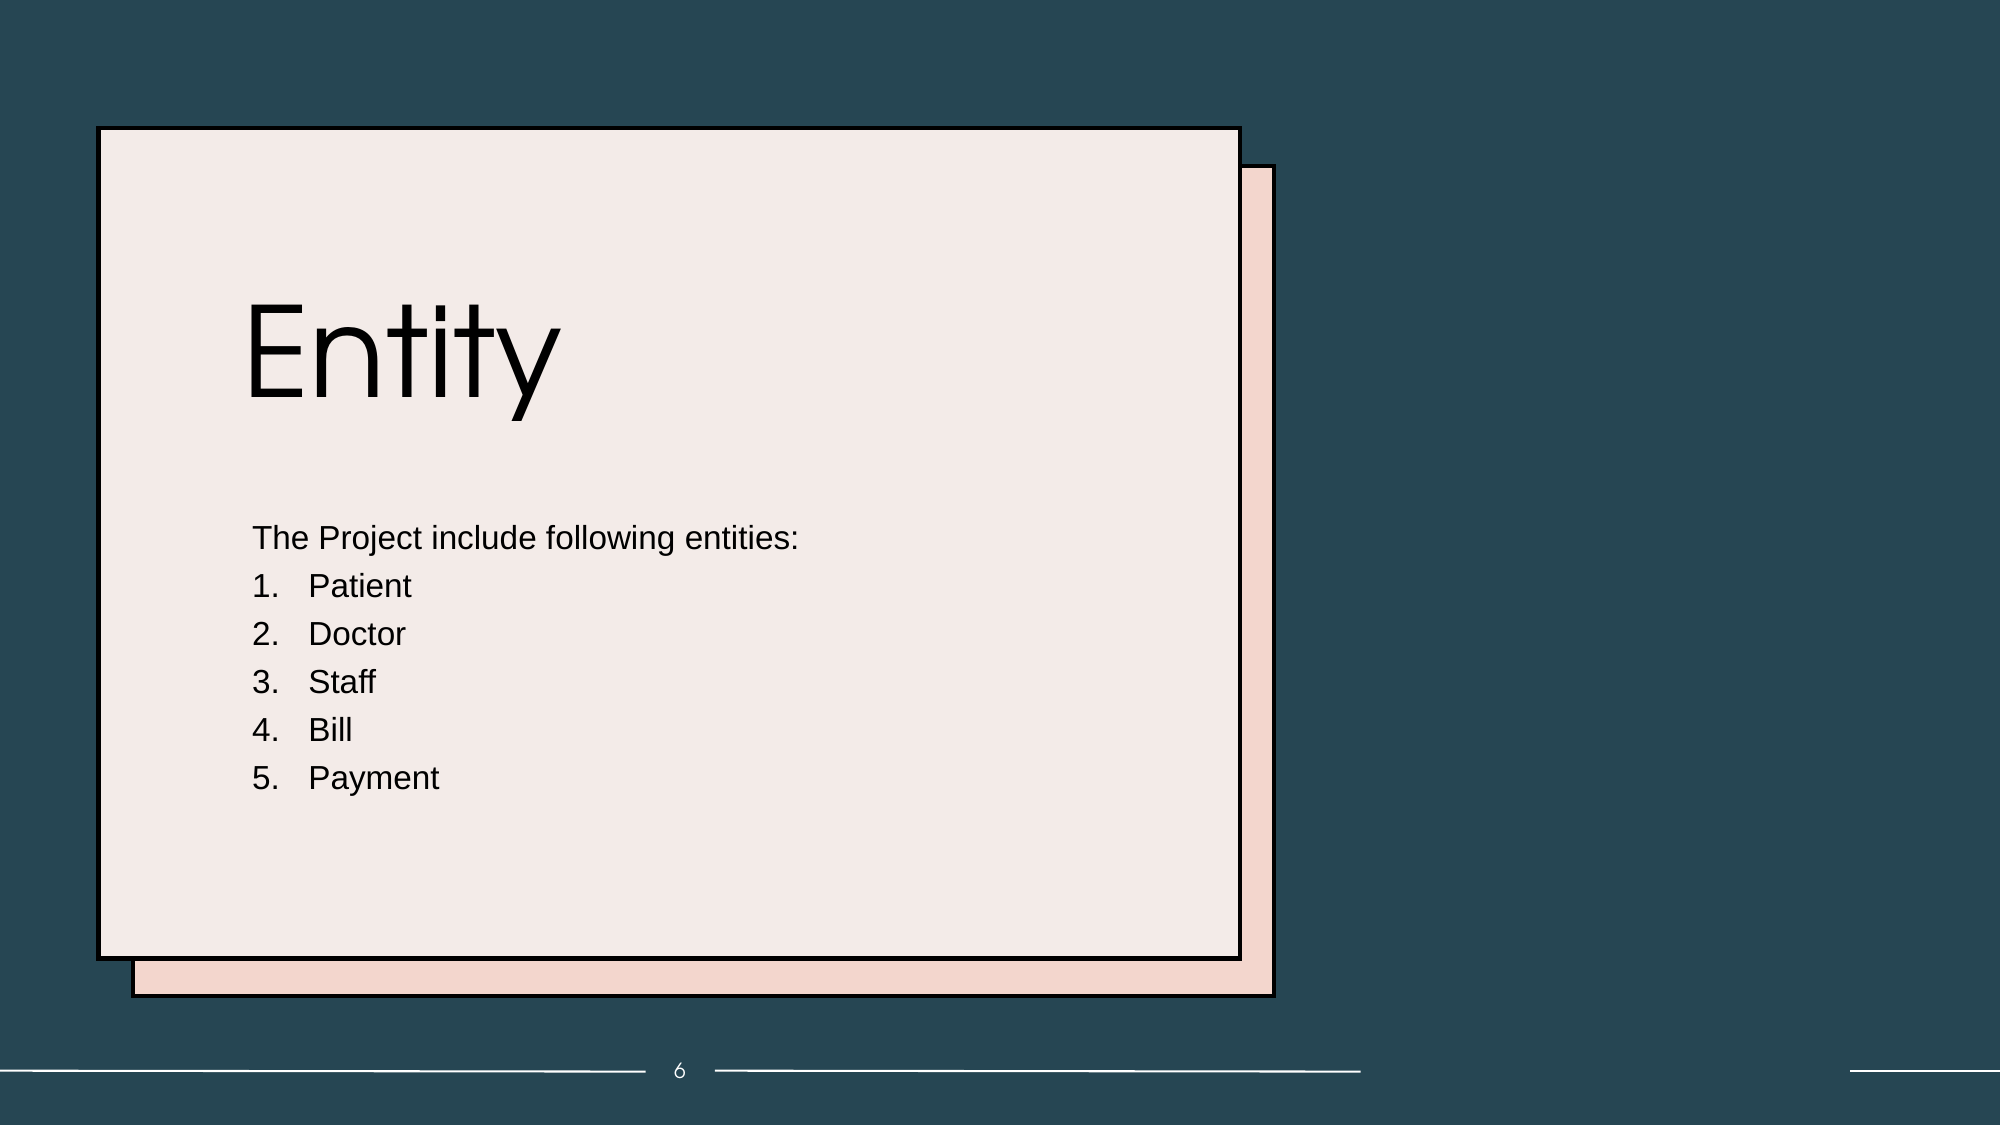

# Entity
The Project include following entities:
Patient
Doctor
Staff
Bill
Payment

6